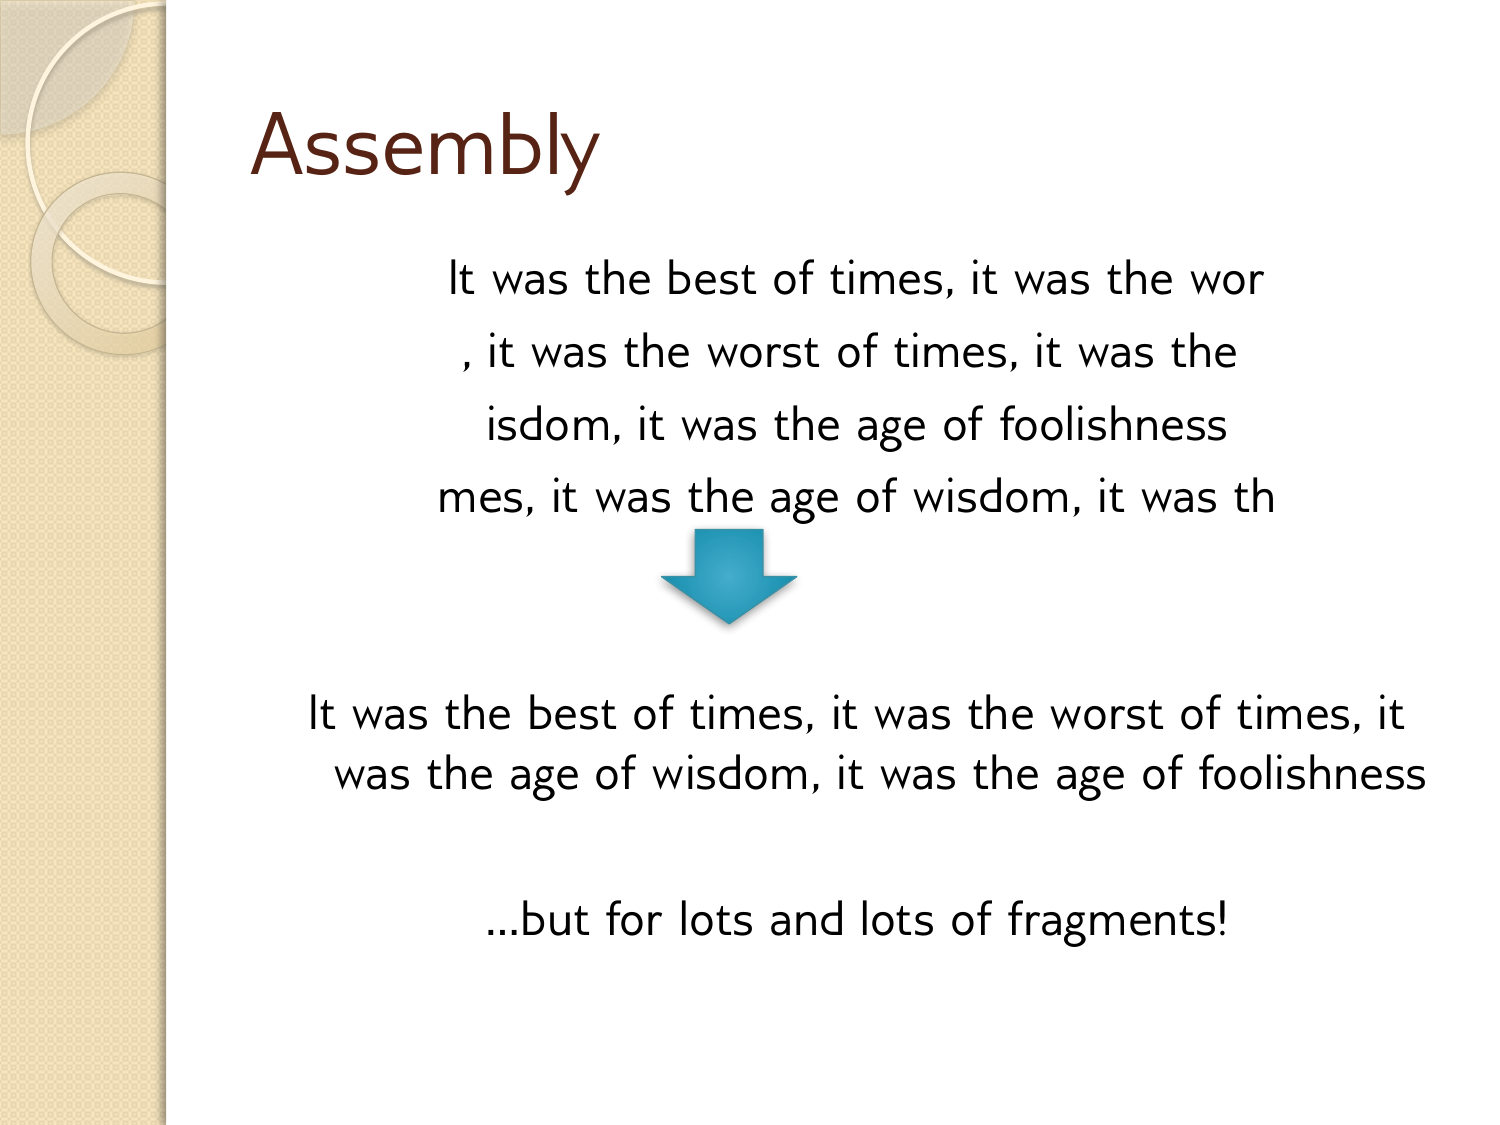

# Assembly
It was the best of times, it was the wor
, it was the worst of times, it was the
isdom, it was the age of foolishness
mes, it was the age of wisdom, it was th

It was the best of times, it was the worst of times, it was the age of wisdom, it was the age of foolishness

…but for lots and lots of fragments!